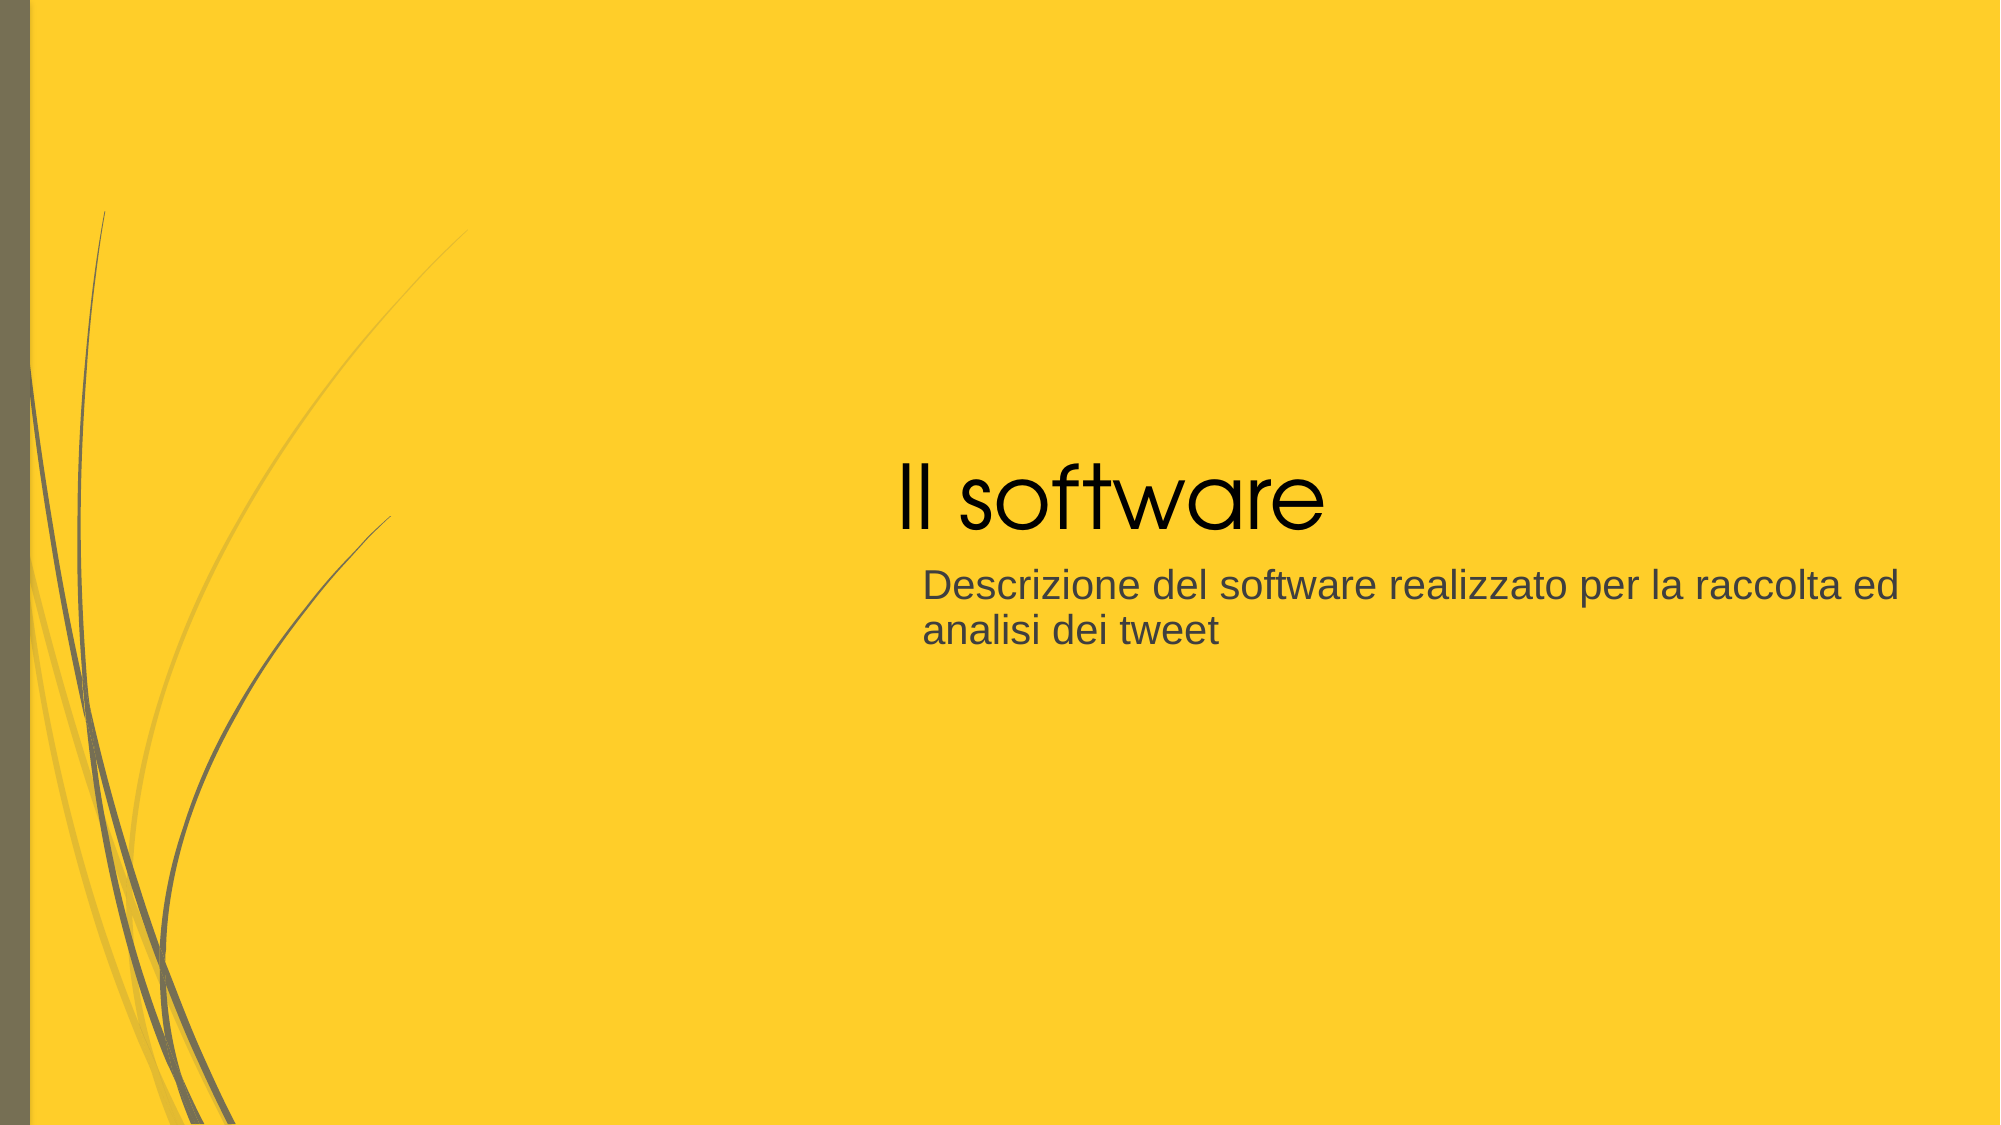

Il software
Descrizione del software realizzato per la raccolta ed analisi dei tweet